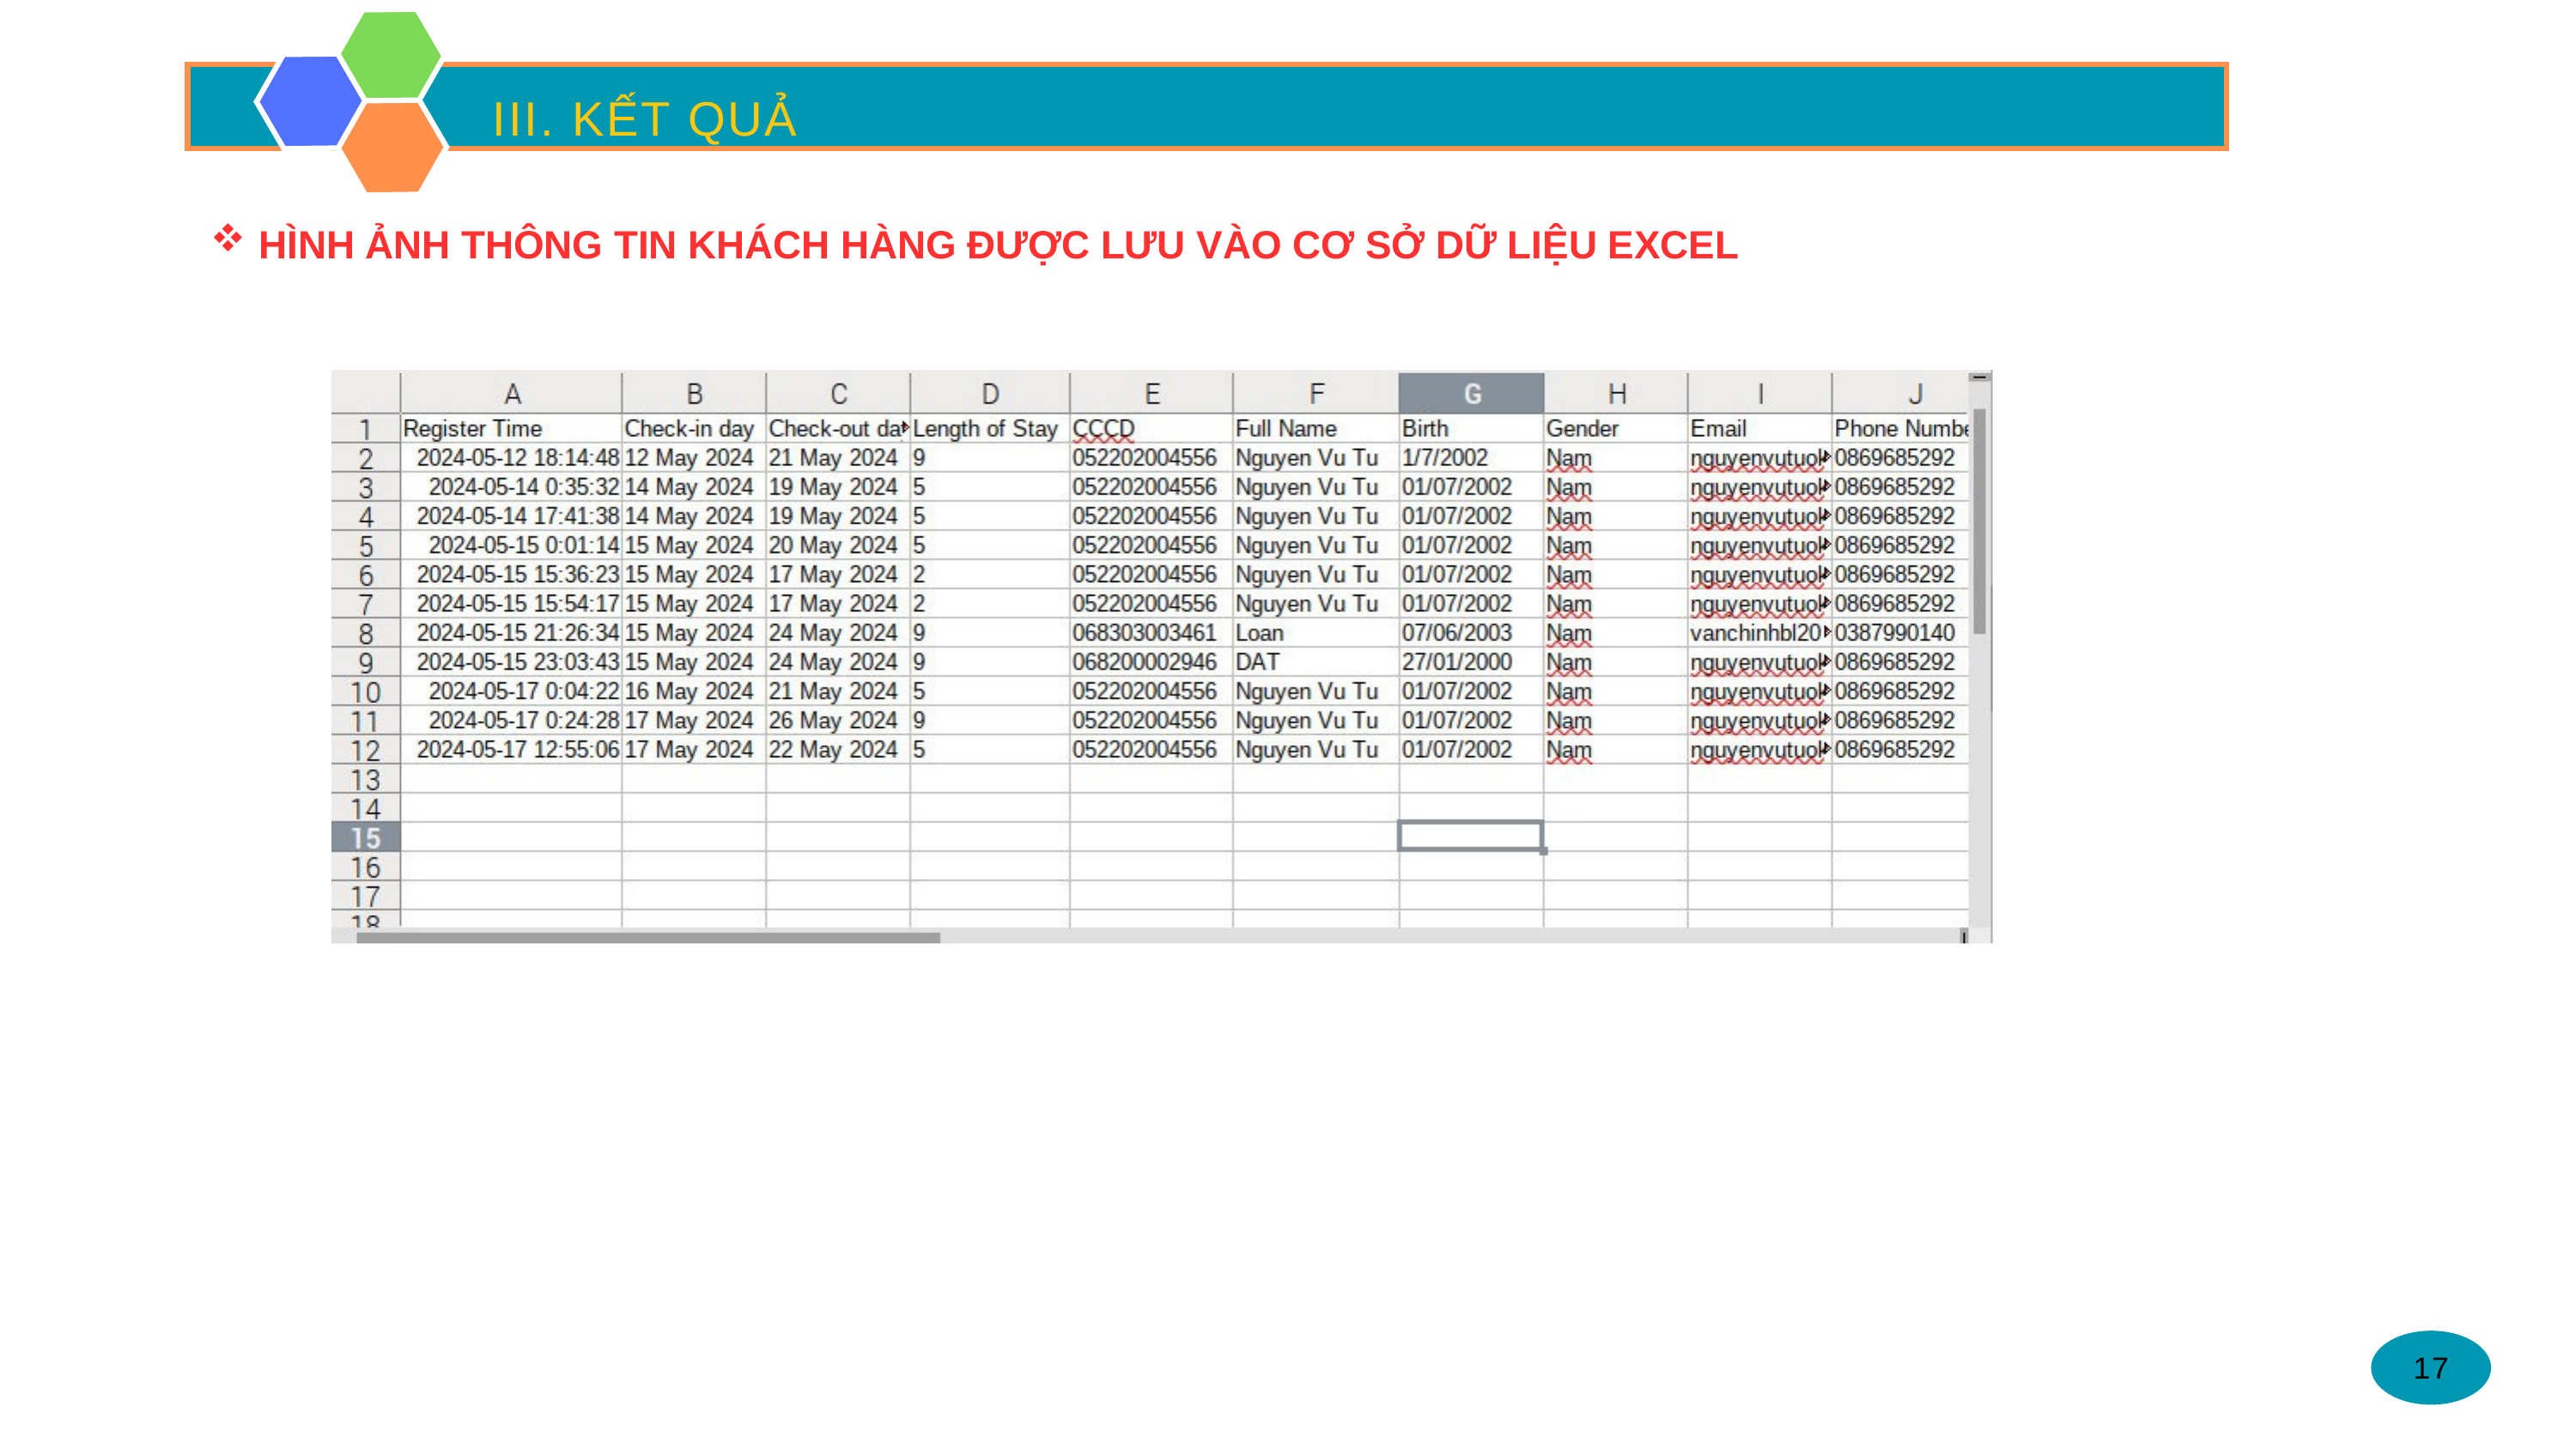

III. KẾT QUẢ

HÌNH ẢNH THÔNG TIN KHÁCH HÀNG ĐƯỢC LƯU VÀO CƠ SỞ DỮ LIỆU EXCEL

17